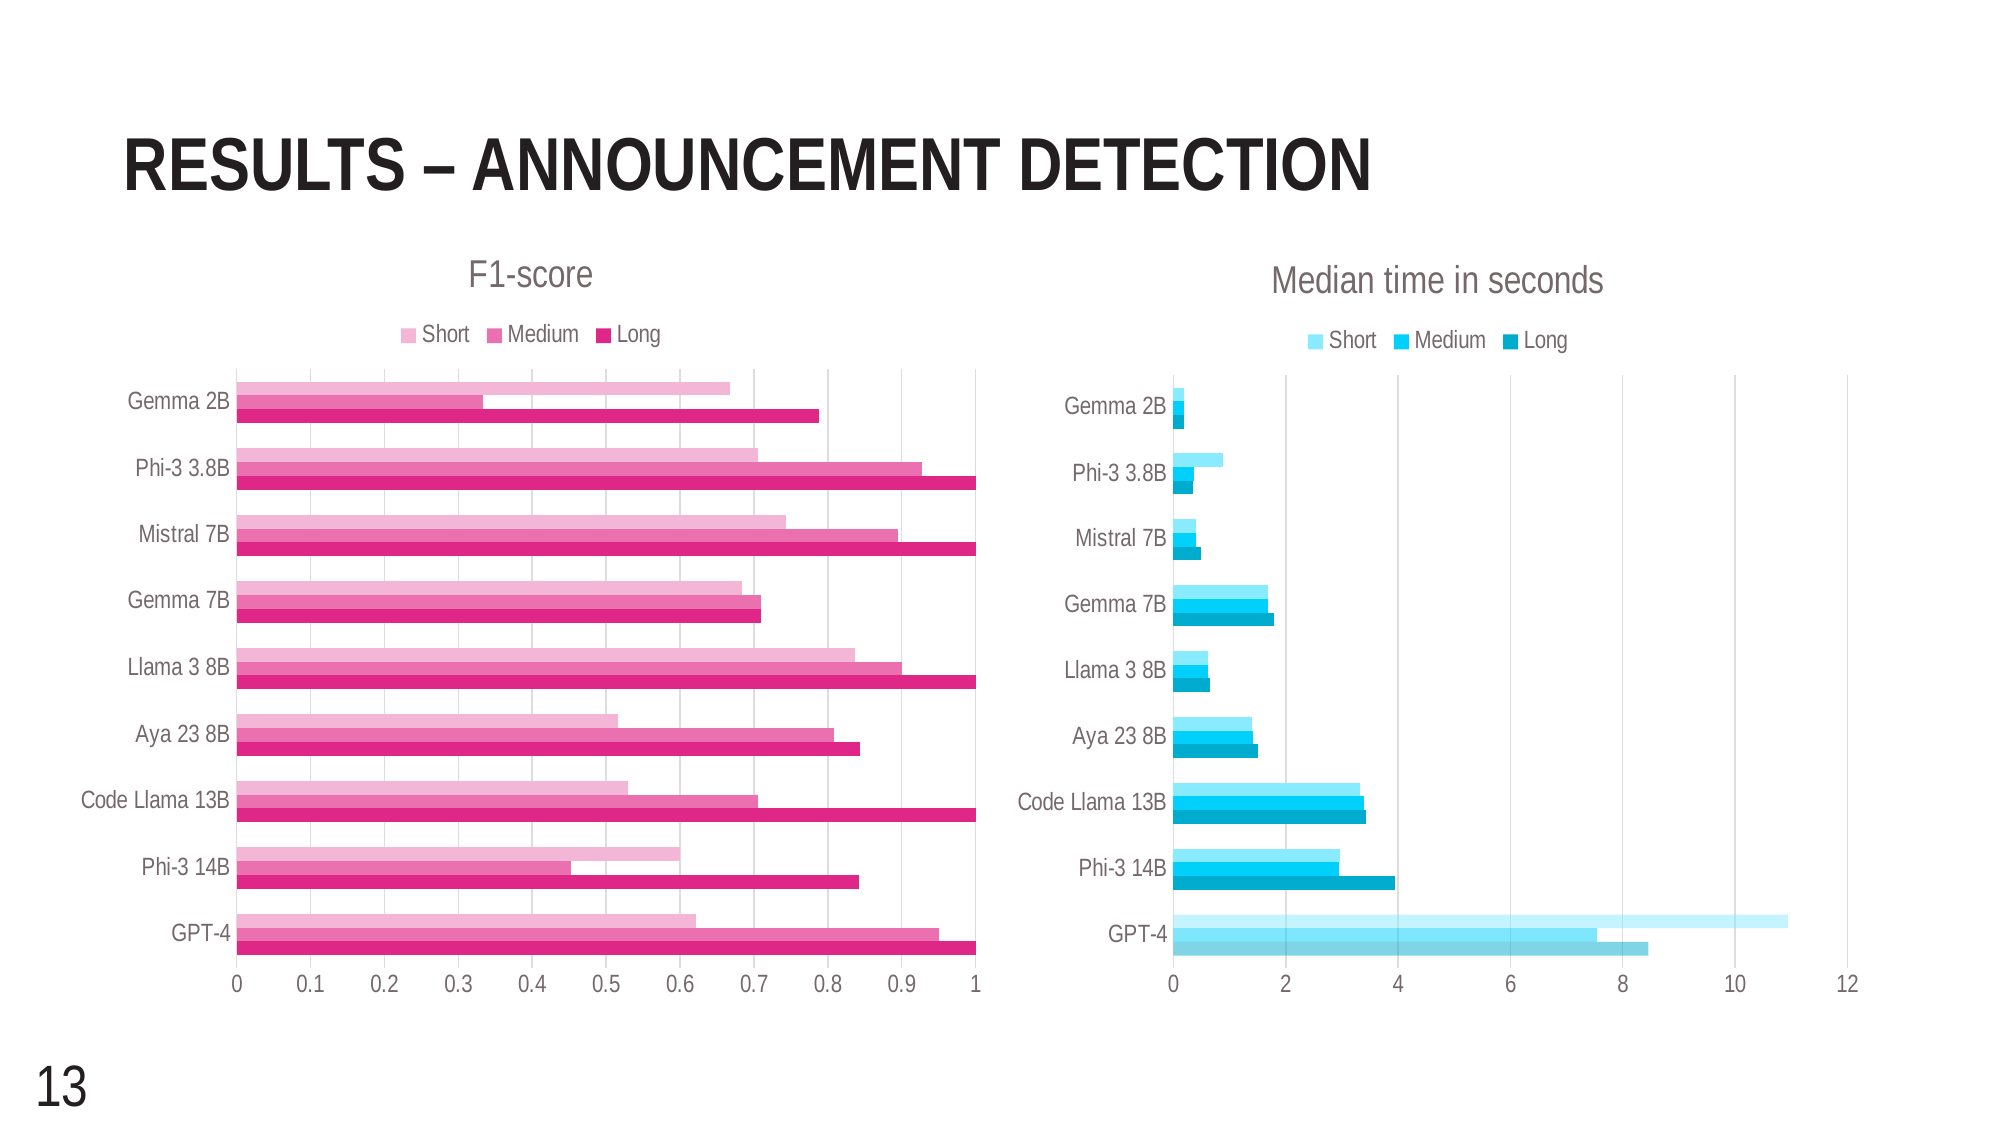

# RESULTS – Announcement detection

### Chart: F1-score

| Category | Long | Medium | Short |
|---|---|---|---|
| GPT-4 | 1.0 | 0.95 | 0.621 |
| Phi-3 14B | 0.842 | 0.452 | 0.6 |
| Code Llama 13B | 1.0 | 0.706 | 0.529 |
| Aya 23 8B | 0.844 | 0.809 | 0.516 |
| Llama 3 8B | 1.0 | 0.9 | 0.837 |
| Gemma 7B | 0.71 | 0.71 | 0.684 |
| Mistral 7B | 1.0 | 0.895 | 0.743 |
| Phi-3 3.8B | 1.0 | 0.927 | 0.706 |
| Gemma 2B | 0.788 | 0.333 | 0.667 |

### Chart: Median time in seconds

| Category | Long | Medium | Short |
|---|---|---|---|
| GPT-4 | 8.456 | 7.541 | 10.94 |
| Phi-3 14B | 3.946 | 2.952 | 2.974 |
| Code Llama 13B | 3.426 | 3.389 | 3.315 |
| Aya 23 8B | 1.513 | 1.421 | 1.394 |
| Llama 3 8B | 0.656 | 0.619 | 0.623 |
| Gemma 7B | 1.787 | 1.687 | 1.68 |
| Mistral 7B | 0.487 | 0.411 | 0.405 |
| Phi-3 3.8B | 0.355 | 0.375 | 0.875 |
| Gemma 2B | 0.194 | 0.192 | 0.192 |
13